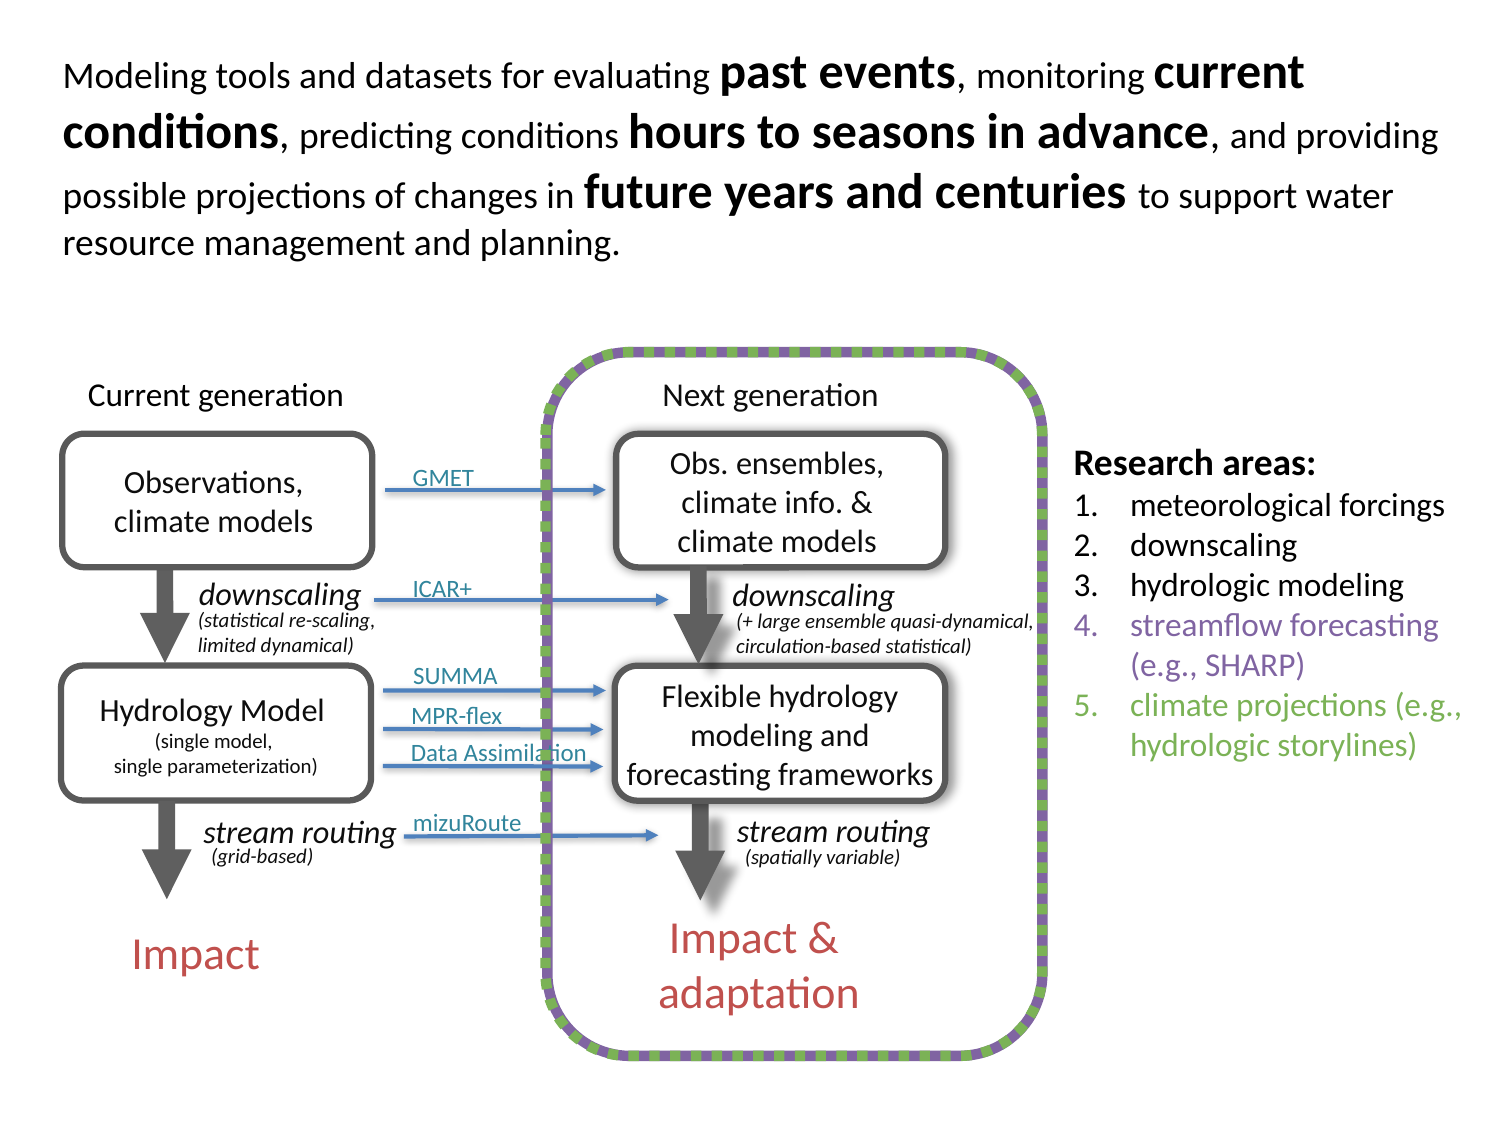

Modeling tools and datasets for evaluating past events, monitoring current conditions, predicting conditions hours to seasons in advance, and providing possible projections of changes in future years and centuries to support water resource management and planning.

Current generation
Observations,
climate models

downscaling
(statistical re-scaling, limited dynamical)
Hydrology Model
(single model,
single parameterization)

stream routing
(grid-based)
Impact
Next generation
Research areas:
meteorological forcings
downscaling
hydrologic modeling
streamflow forecasting (e.g., SHARP)
climate projections (e.g., hydrologic storylines)

Obs. ensembles,
climate info. &
climate models
GMET
ICAR+

downscaling
(+ large ensemble quasi-dynamical, circulation-based statistical)
SUMMA
Flexible hydrology
 modeling and
forecasting frameworks
MPR-flex
mizuRoute

stream routing
(spatially variable)
Data Assimilation
Impact &
adaptation